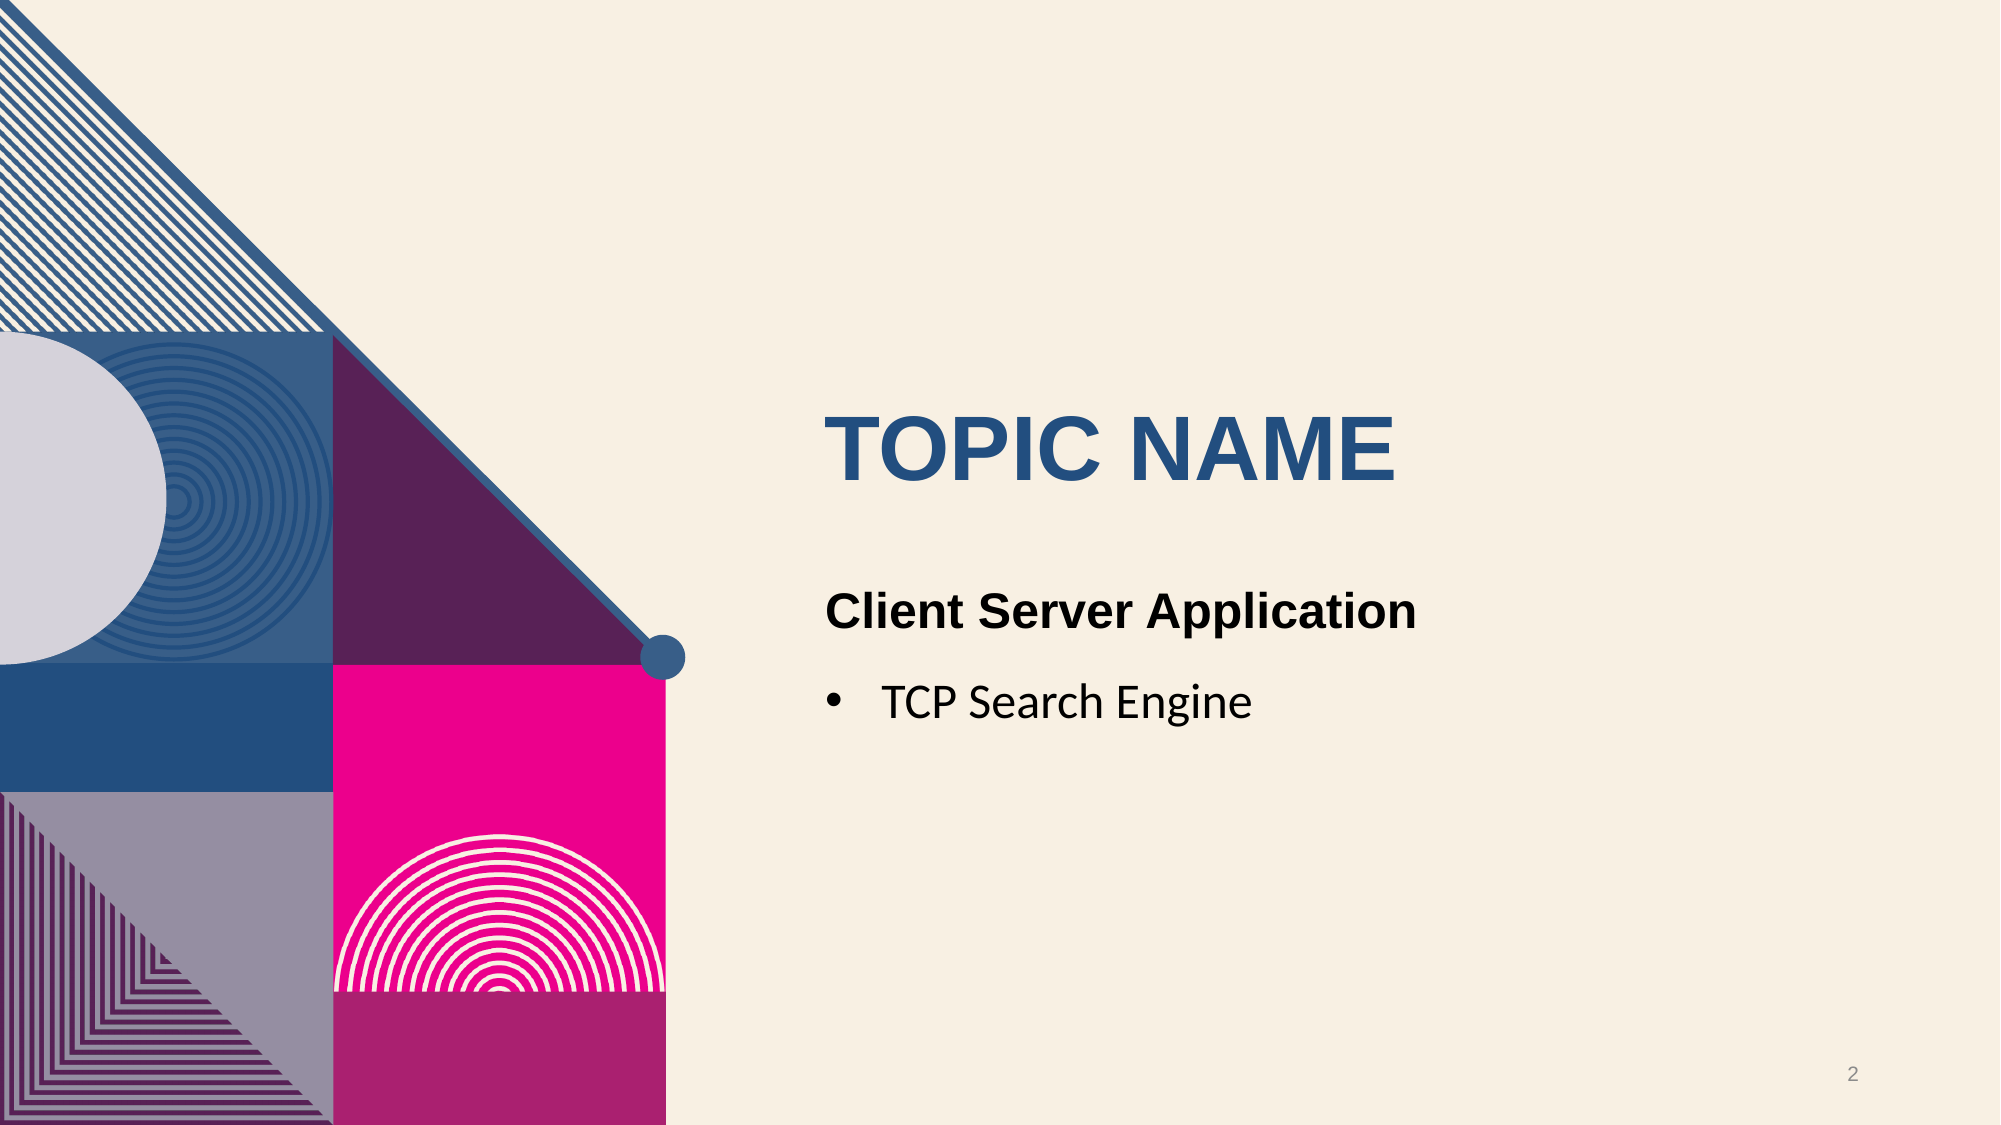

# Topic name
Client Server Application
TCP Search Engine
2